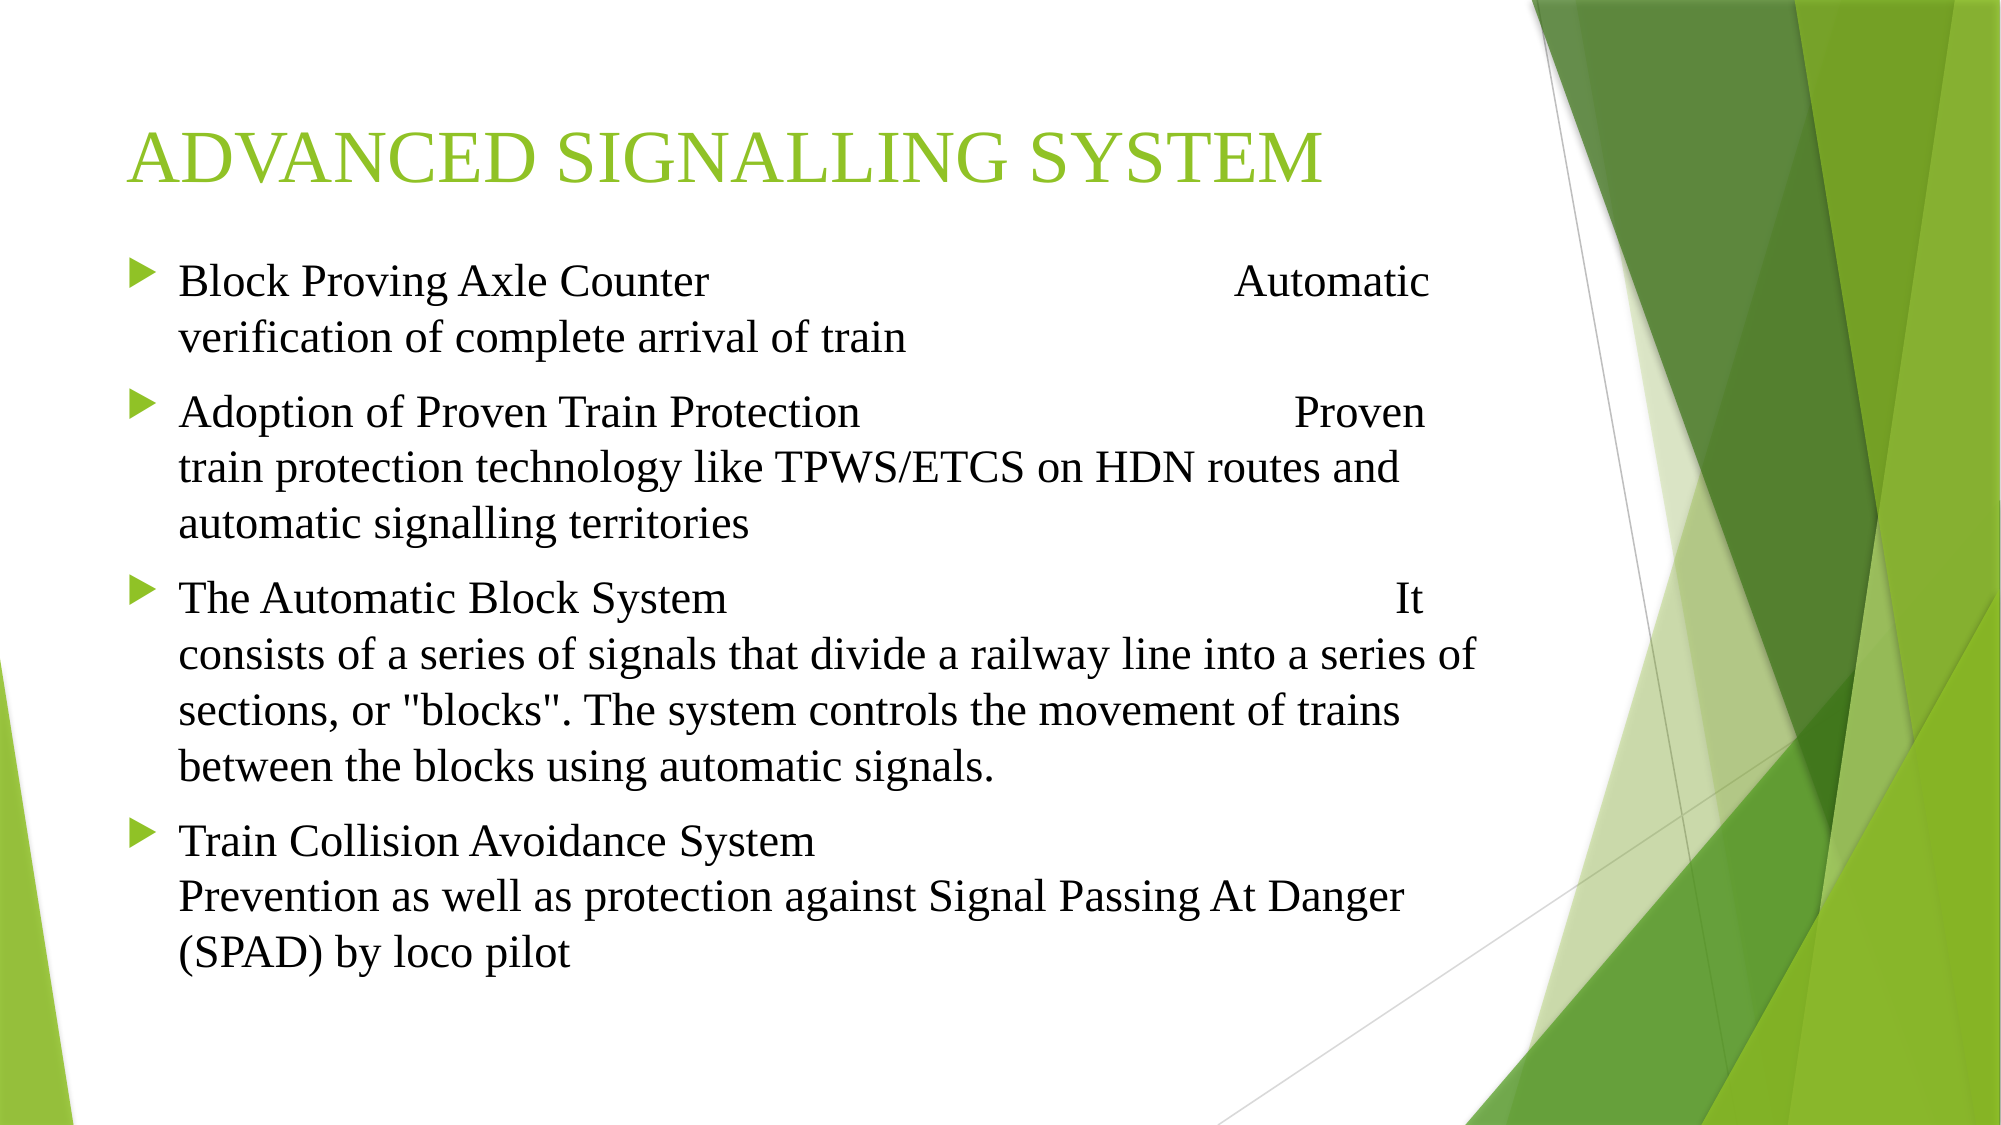

# ADVANCED SIGNALLING SYSTEM
Block Proving Axle Counter                                             Automatic verification of complete arrival of train
Adoption of Proven Train Protection                                     Proven train protection technology like TPWS/ETCS on HDN routes and automatic signalling territories
The Automatic Block System                                                         It consists of a series of signals that divide a railway line into a series of sections, or "blocks". The system controls the movement of trains between the blocks using automatic signals.
Train Collision Avoidance System                                             Prevention as well as protection against Signal Passing At Danger (SPAD) by loco pilot